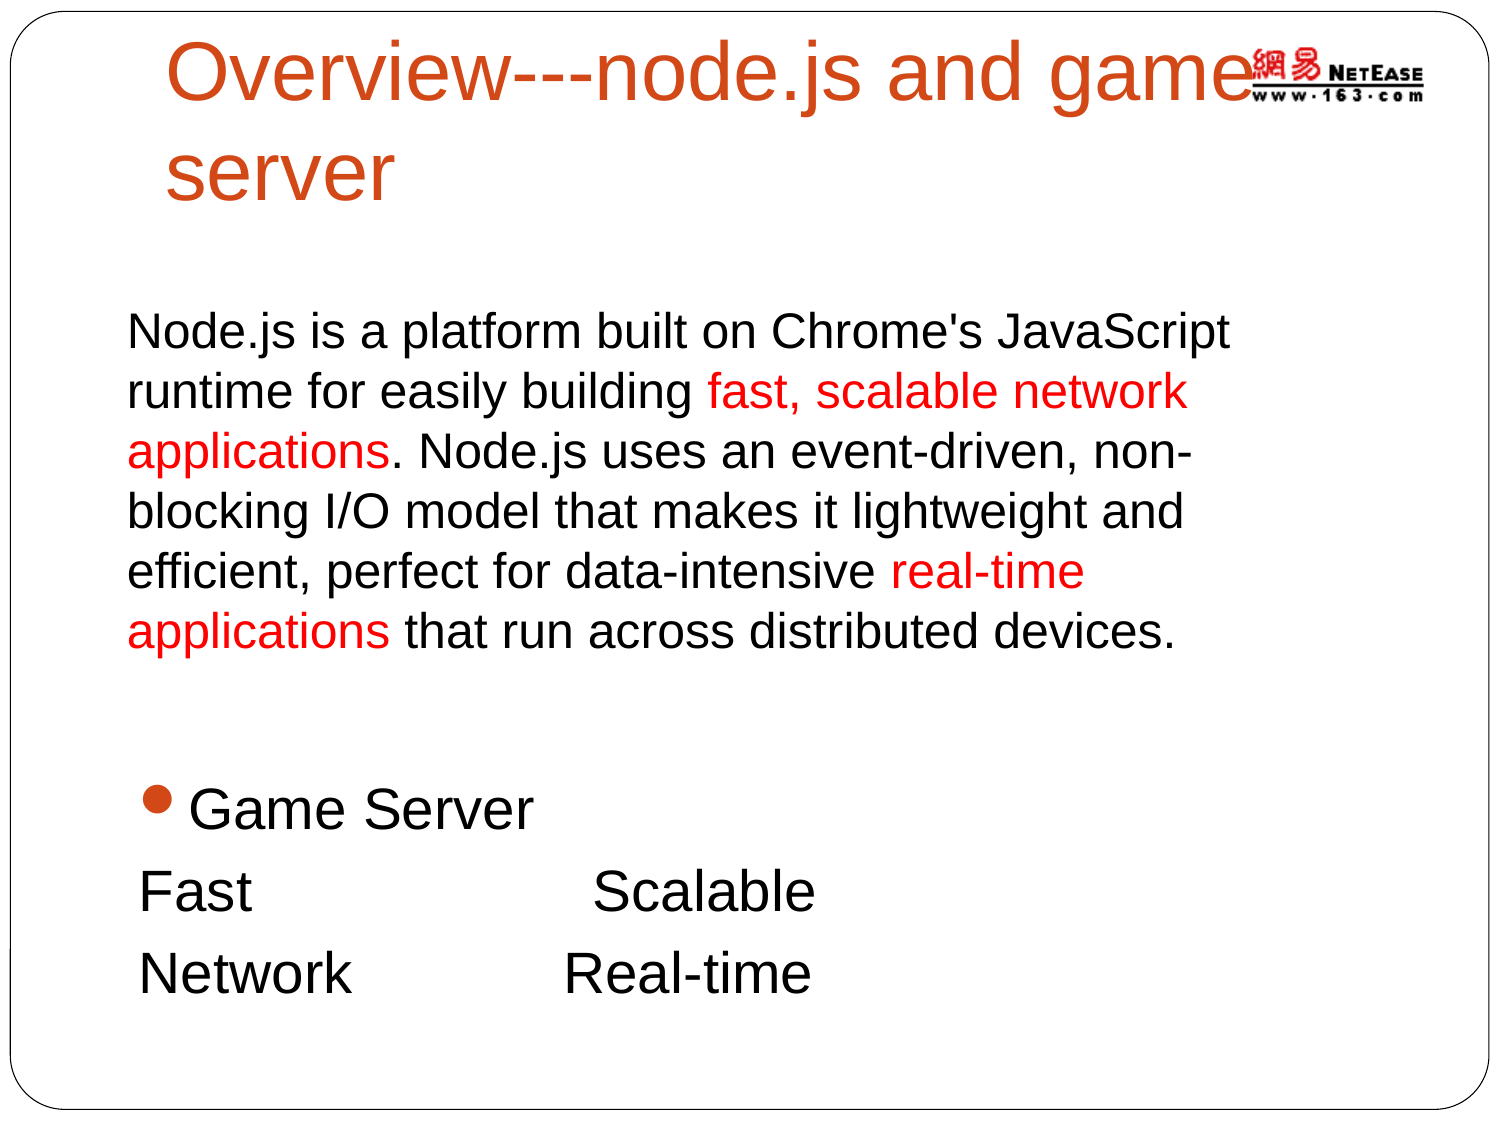

# Overview---node.js and game server
Node.js is a platform built on Chrome's JavaScript runtime for easily building fast, scalable network applications. Node.js uses an event-driven, non-blocking I/O model that makes it lightweight and efficient, perfect for data-intensive real-time applications that run across distributed devices.
Game Server
Fast                     Scalable
Network             Real-time